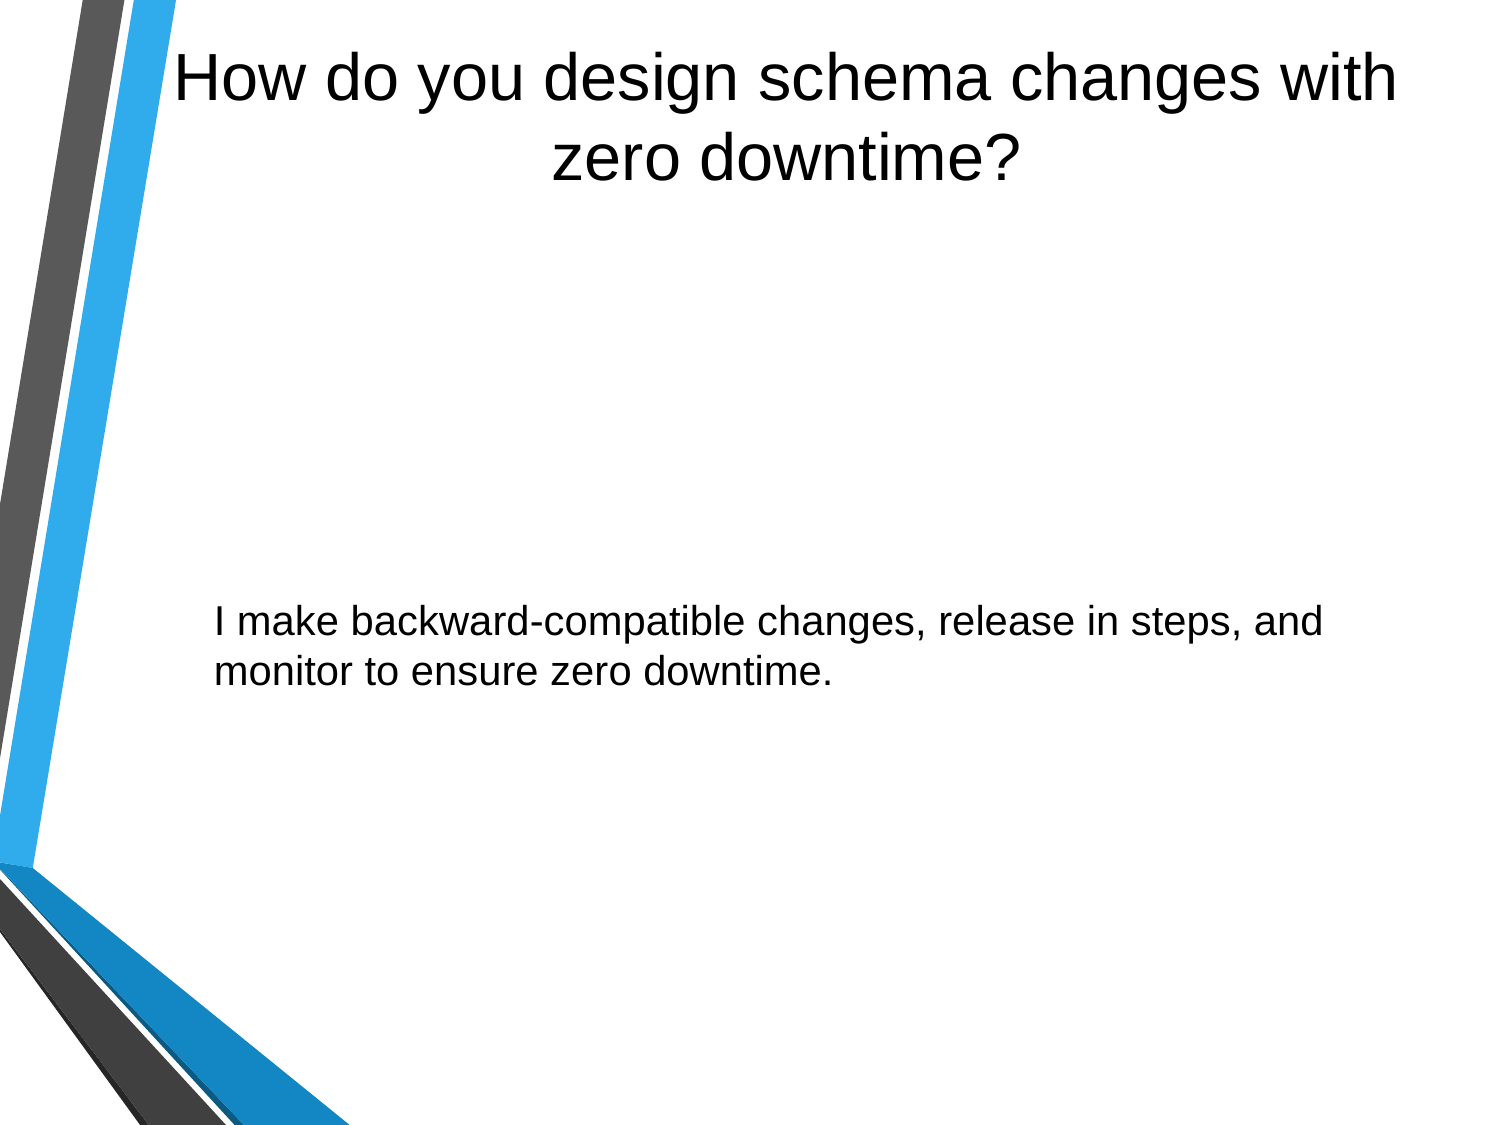

# How do you design schema changes with zero downtime?
I make backward-compatible changes, release in steps, and monitor to ensure zero downtime.